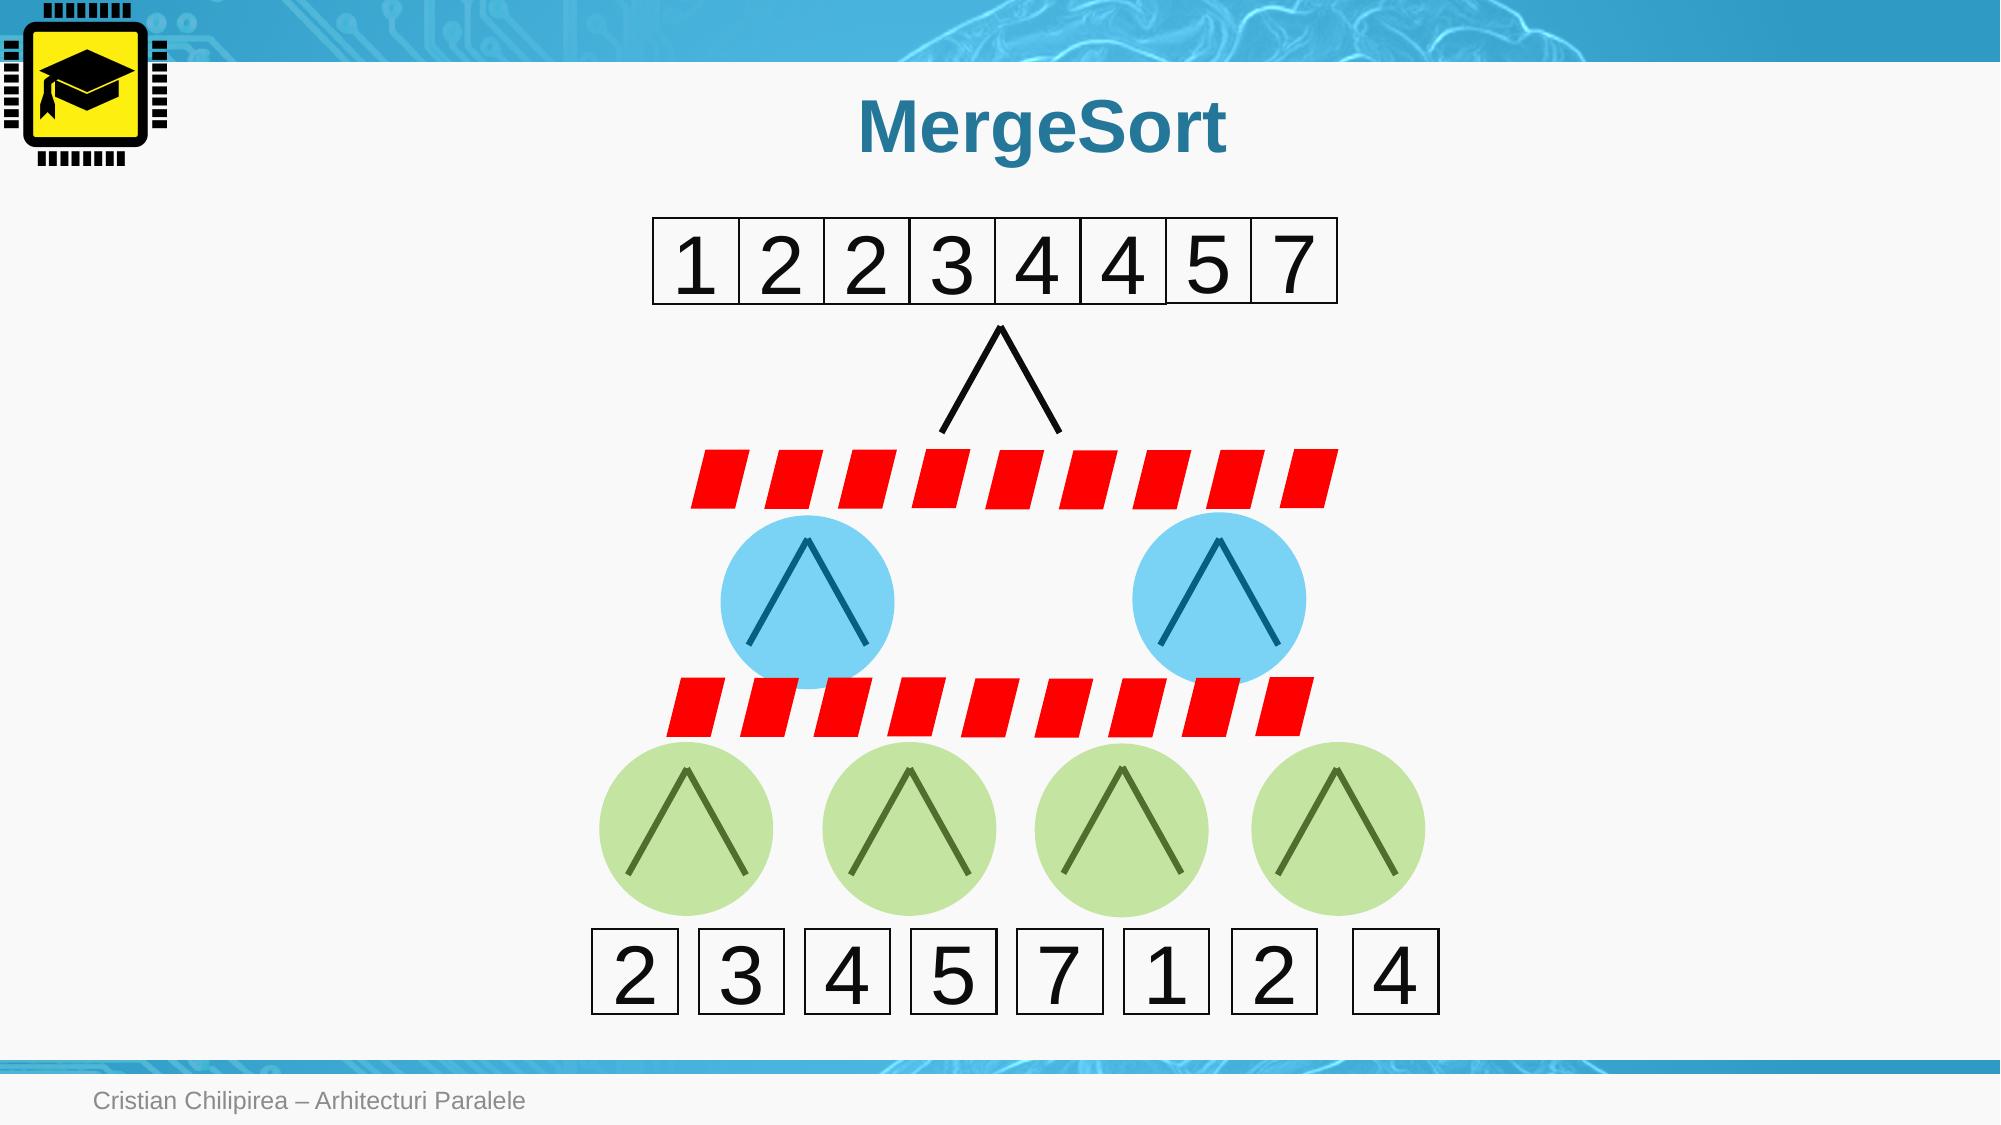

# MergeSort
5
7
1
2
2
3
4
4

2
3
4
5
7
1
2
4
Cristian Chilipirea – Arhitecturi Paralele